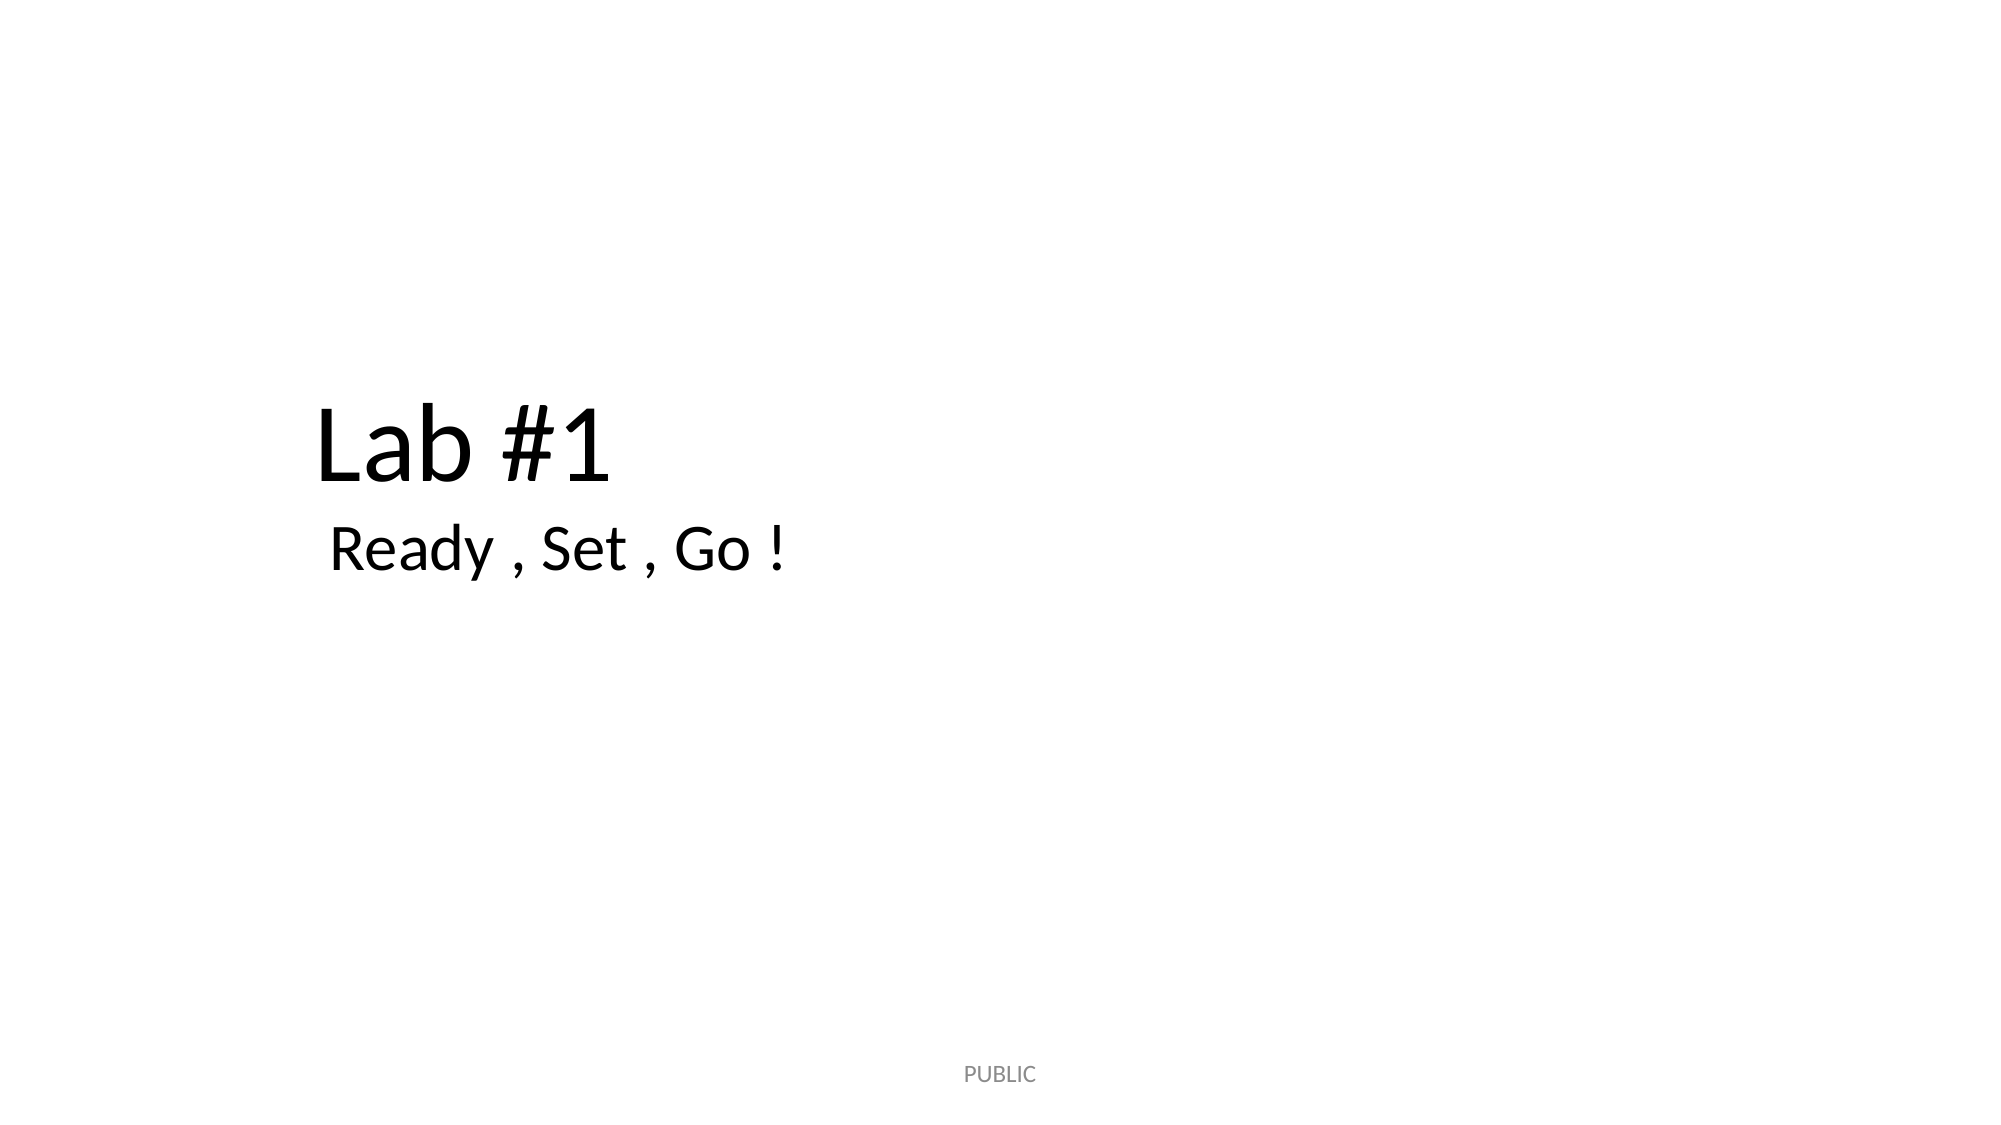

Lab #1
 Ready , Set , Go !
PUBLIC